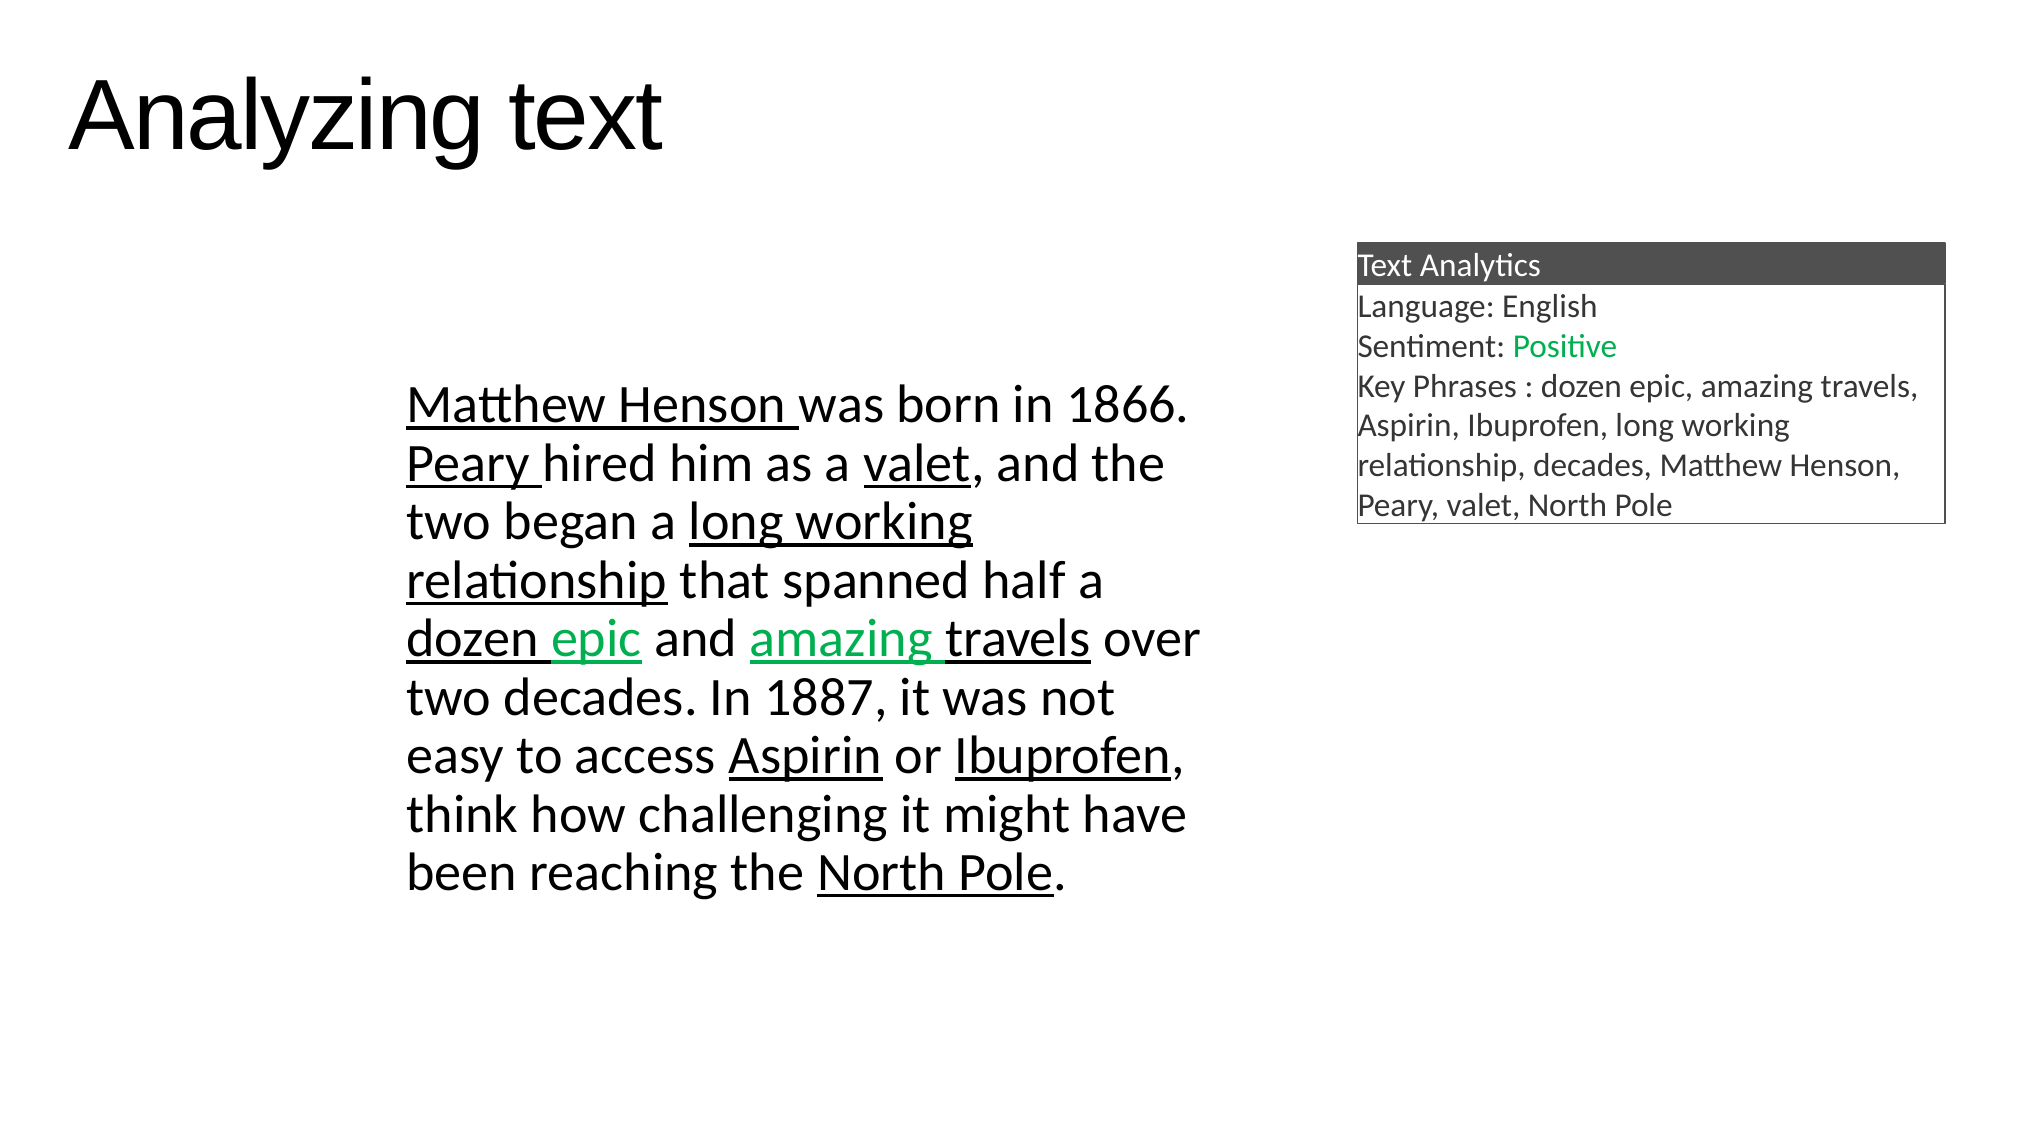

# Analyzing text
Text Analytics
Language: English
Sentiment: Positive
Key Phrases : dozen epic, amazing travels, Aspirin, Ibuprofen, long working relationship, decades, Matthew Henson, Peary, valet, North Pole
Matthew Henson was born in 1866. Peary hired him as a valet, and the two began a long working relationship that spanned half a dozen epic and amazing travels over two decades. In 1887, it was not easy to access Aspirin or Ibuprofen, think how challenging it might have been reaching the North Pole.